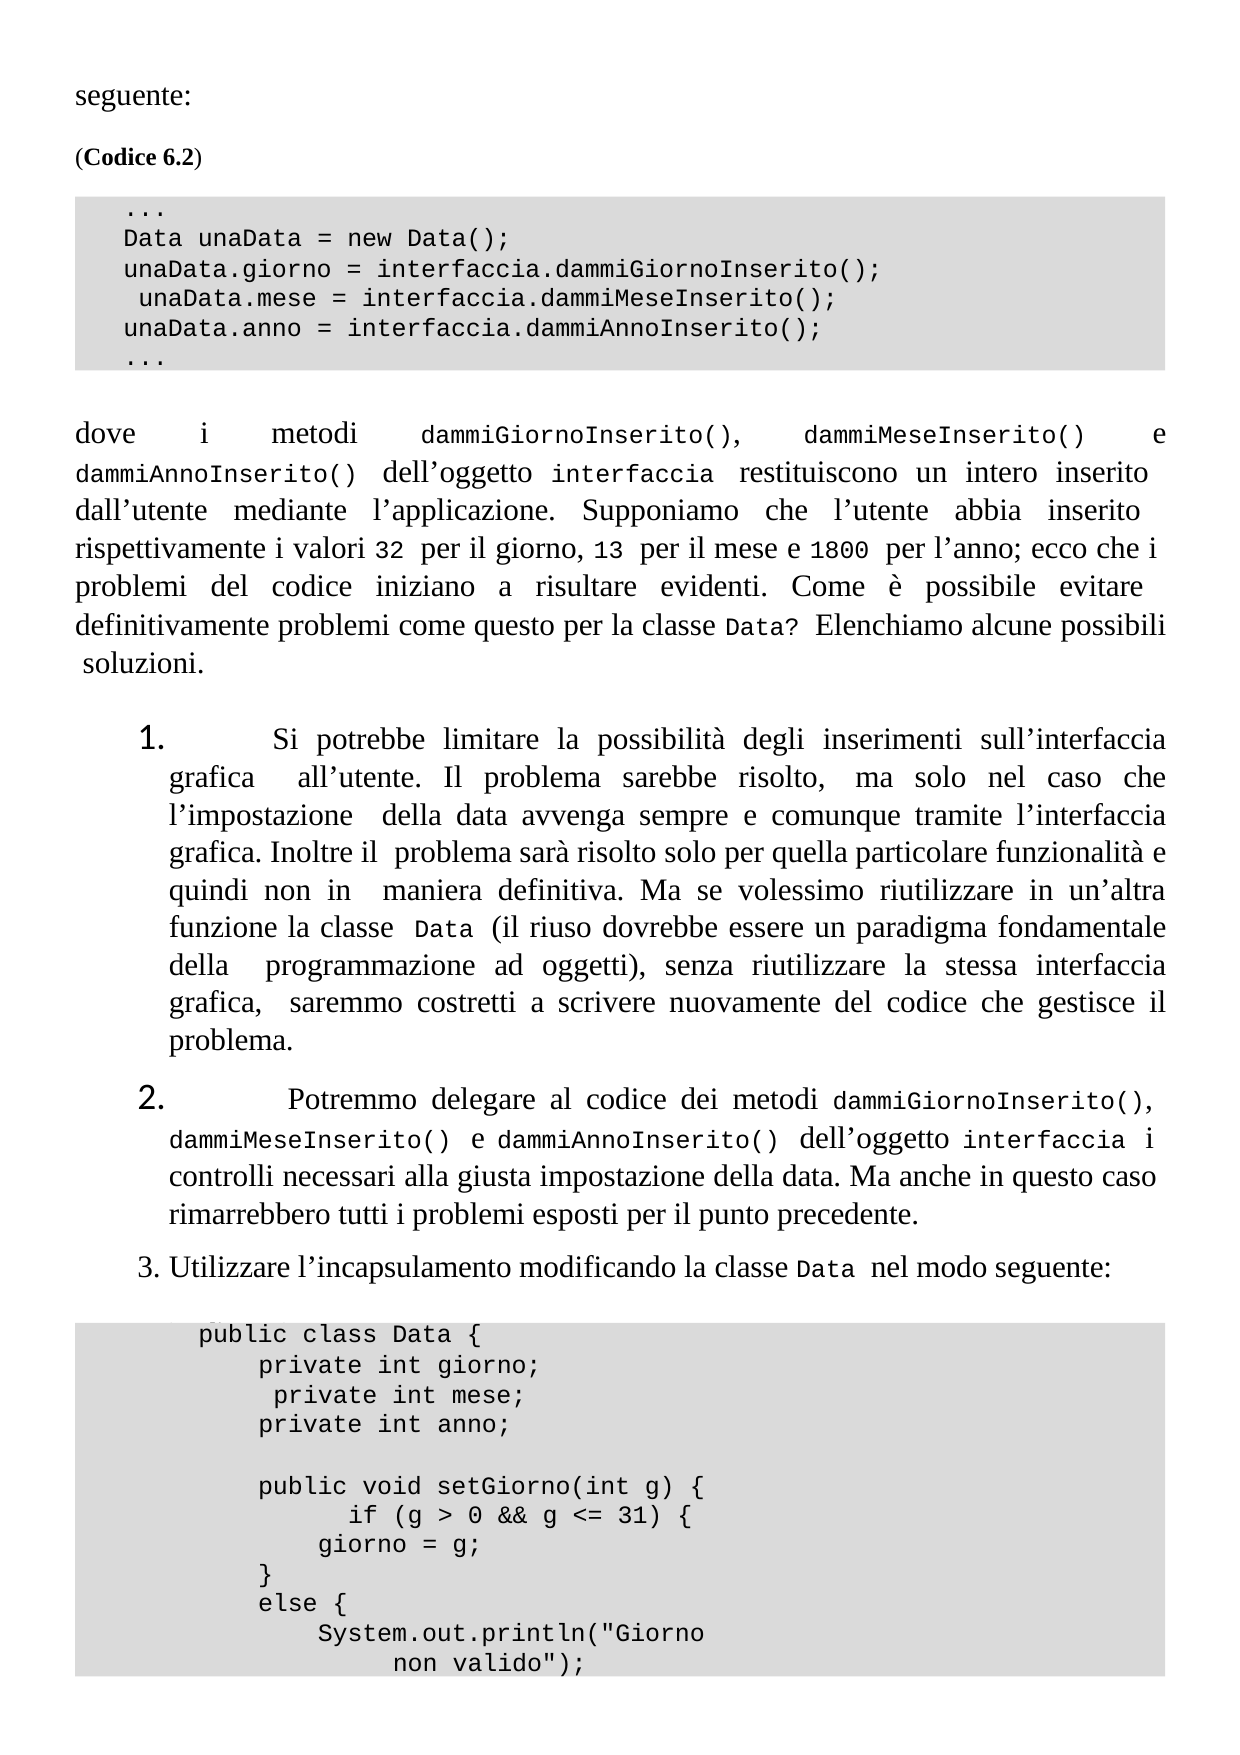

seguente:
(Codice 6.2)
...
Data unaData = new Data();
unaData.giorno = interfaccia.dammiGiornoInserito();  unaData.mese = interfaccia.dammiMeseInserito();  unaData.anno = interfaccia.dammiAnnoInserito();
...
dove	i	metodi	dammiGiornoInserito(),	e
dammiMeseInserito()
dammiAnnoInserito() dell’oggetto interfaccia restituiscono un intero inserito  dall’utente mediante l’applicazione. Supponiamo che l’utente abbia inserito  rispettivamente i valori 32 per il giorno, 13 per il mese e 1800 per l’anno; ecco che i  problemi del codice iniziano a risultare evidenti. Come è possibile evitare  definitivamente problemi come questo per la classe Data? Elenchiamo alcune possibili  soluzioni.

	Si potrebbe limitare la possibilità degli inserimenti sull’interfaccia grafica  all’utente. Il problema sarebbe risolto, ma solo nel caso che l’impostazione  della data avvenga sempre e comunque tramite l’interfaccia grafica. Inoltre il  problema sarà risolto solo per quella particolare funzionalità e quindi non in  maniera definitiva. Ma se volessimo riutilizzare in un’altra funzione la classe  Data (il riuso dovrebbe essere un paradigma fondamentale della  programmazione ad oggetti), senza riutilizzare la stessa interfaccia grafica,  saremmo costretti a scrivere nuovamente del codice che gestisce il problema.
	Potremmo delegare al codice dei metodi dammiGiornoInserito(),  dammiMeseInserito() e dammiAnnoInserito() dell’oggetto interfaccia i  controlli necessari alla giusta impostazione della data. Ma anche in questo caso  rimarrebbero tutti i problemi esposti per il punto precedente.
Utilizzare l’incapsulamento modificando la classe Data nel modo seguente:
(Codice 6.3)
public class Data {
private int giorno;  private int mese;  private int anno;

public void setGiorno(int g) {  if (g > 0 && g <= 31) {
giorno = g;
}
else {
System.out.println("Giorno non valido");